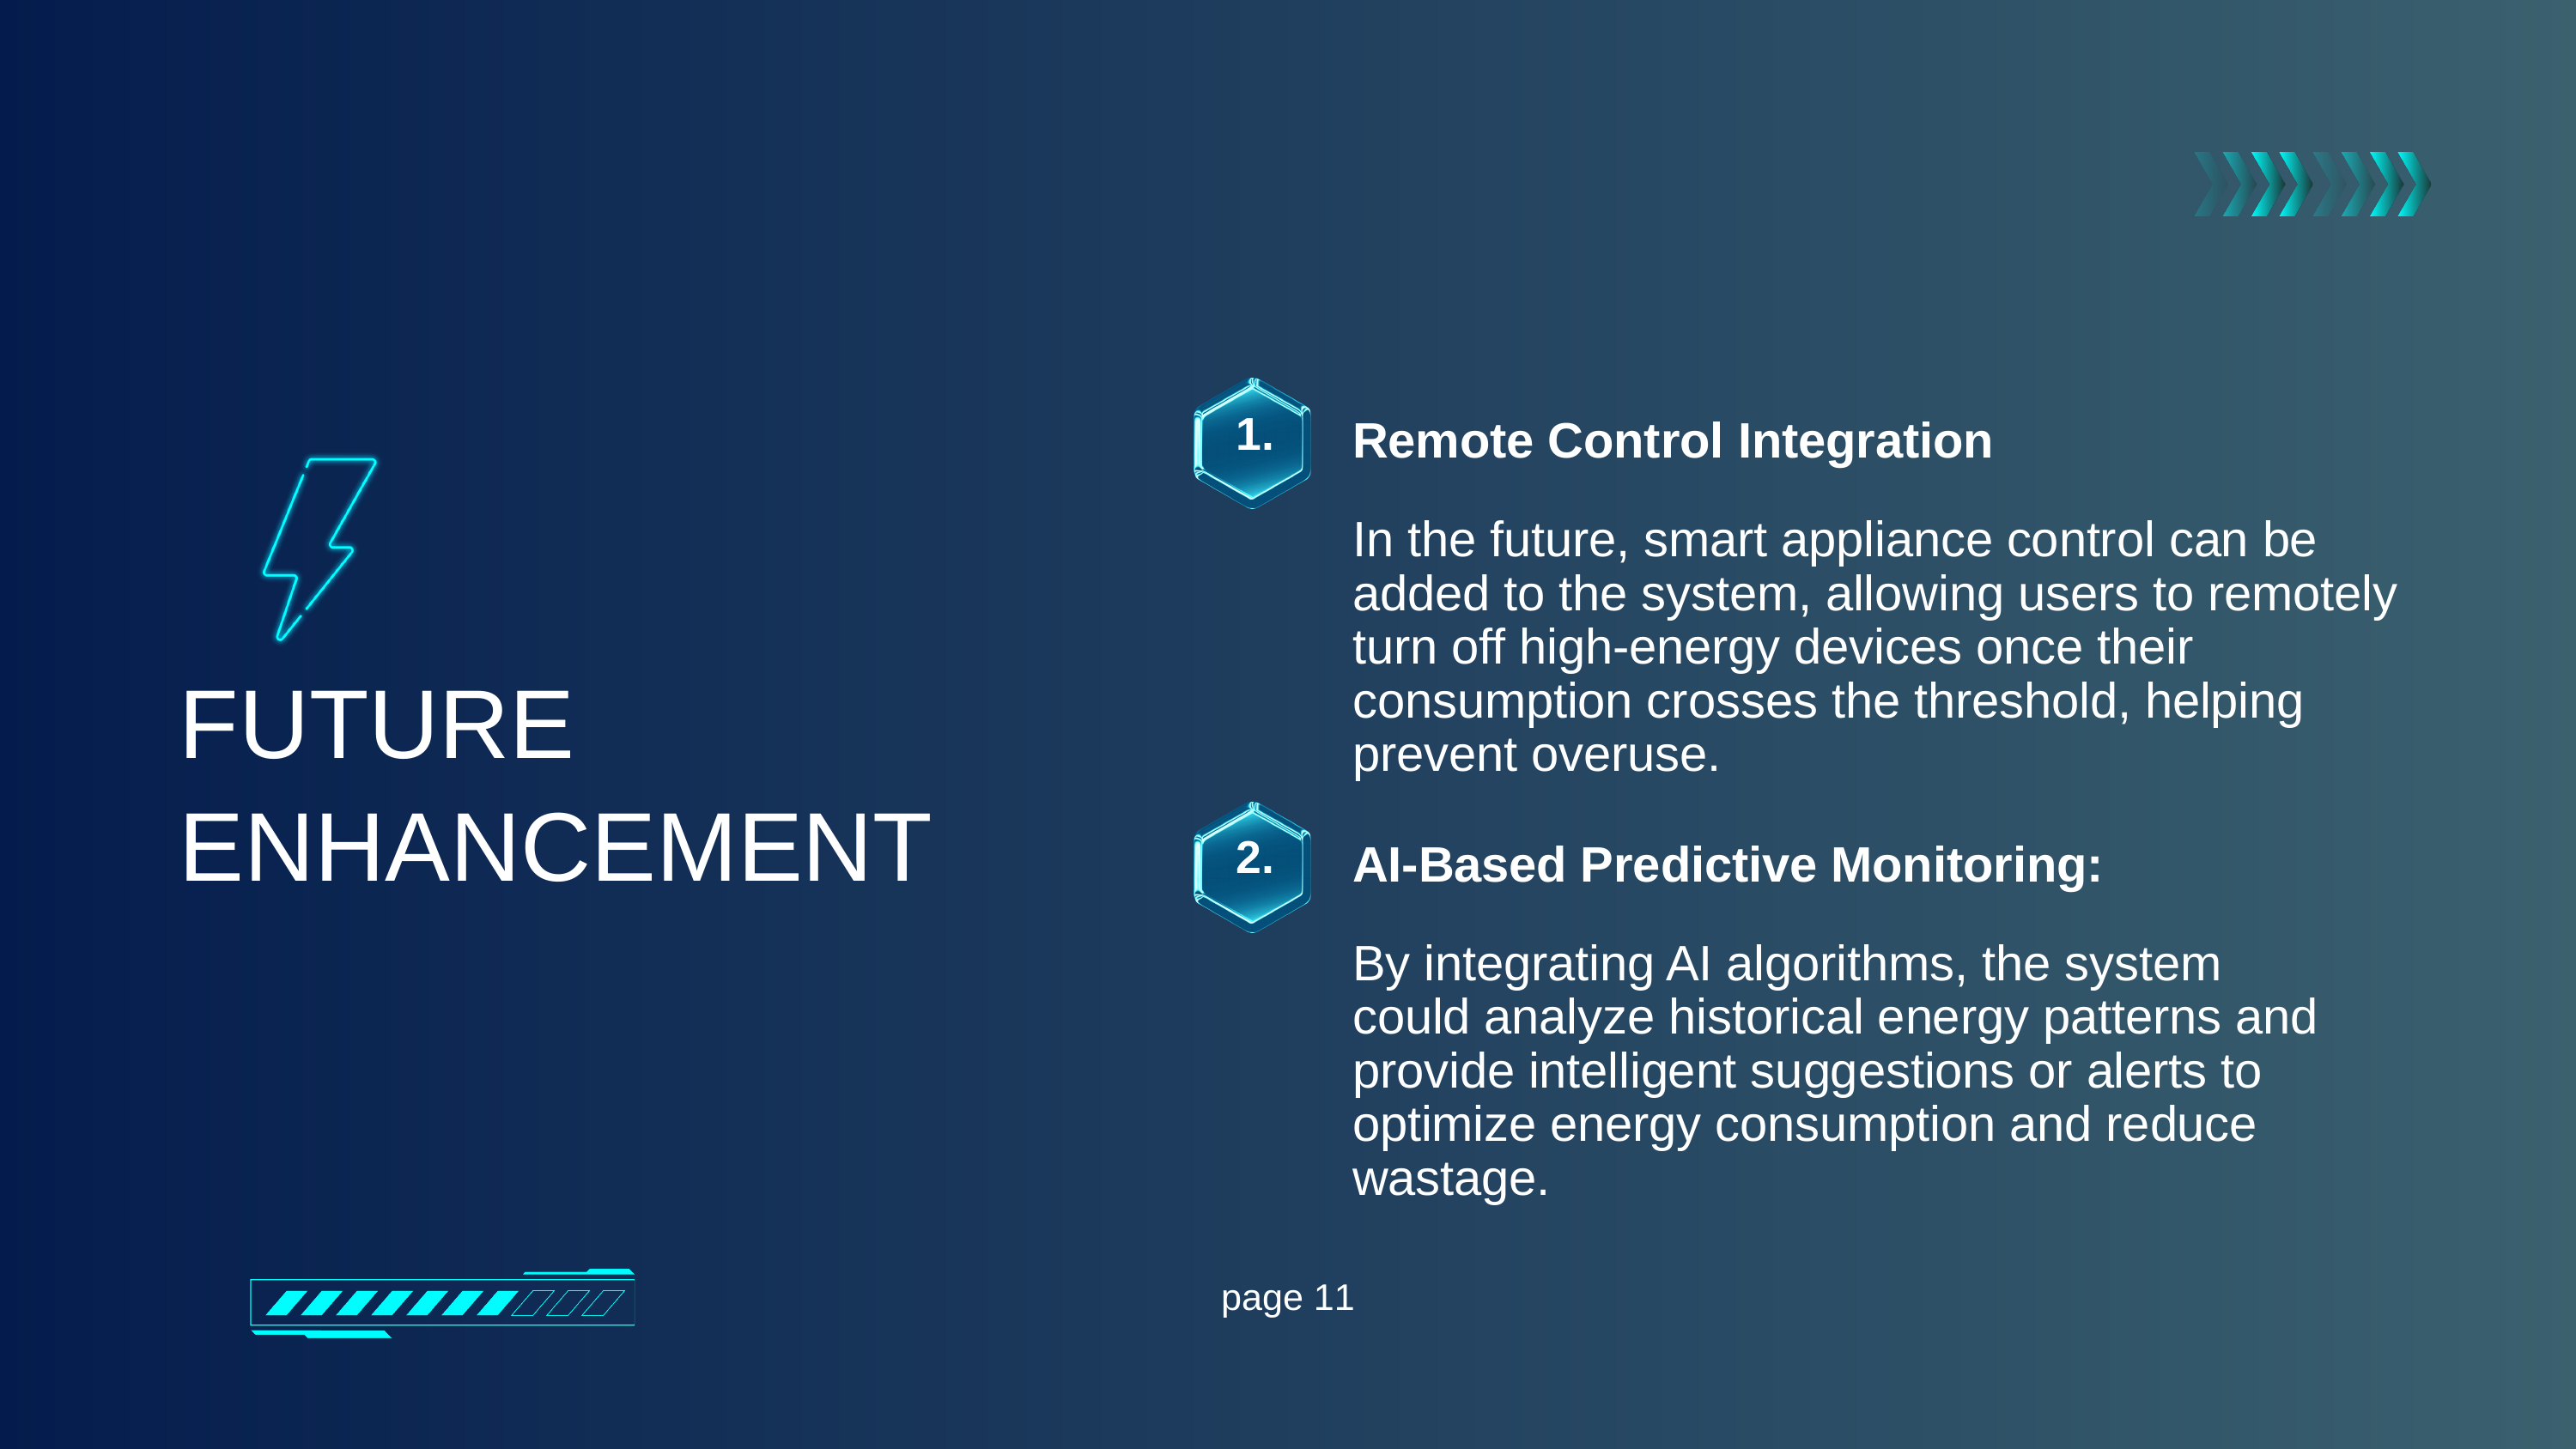

1.
Remote Control Integration

In the future, smart appliance control can be added to the system, allowing users to remotely turn off high-energy devices once their consumption crosses the threshold, helping prevent overuse.
FUTURE
ENHANCEMENT

2.
AI-Based Predictive Monitoring:
By integrating AI algorithms, the system could analyze historical energy patterns and provide intelligent suggestions or alerts to optimize energy consumption and reduce wastage.

page 11